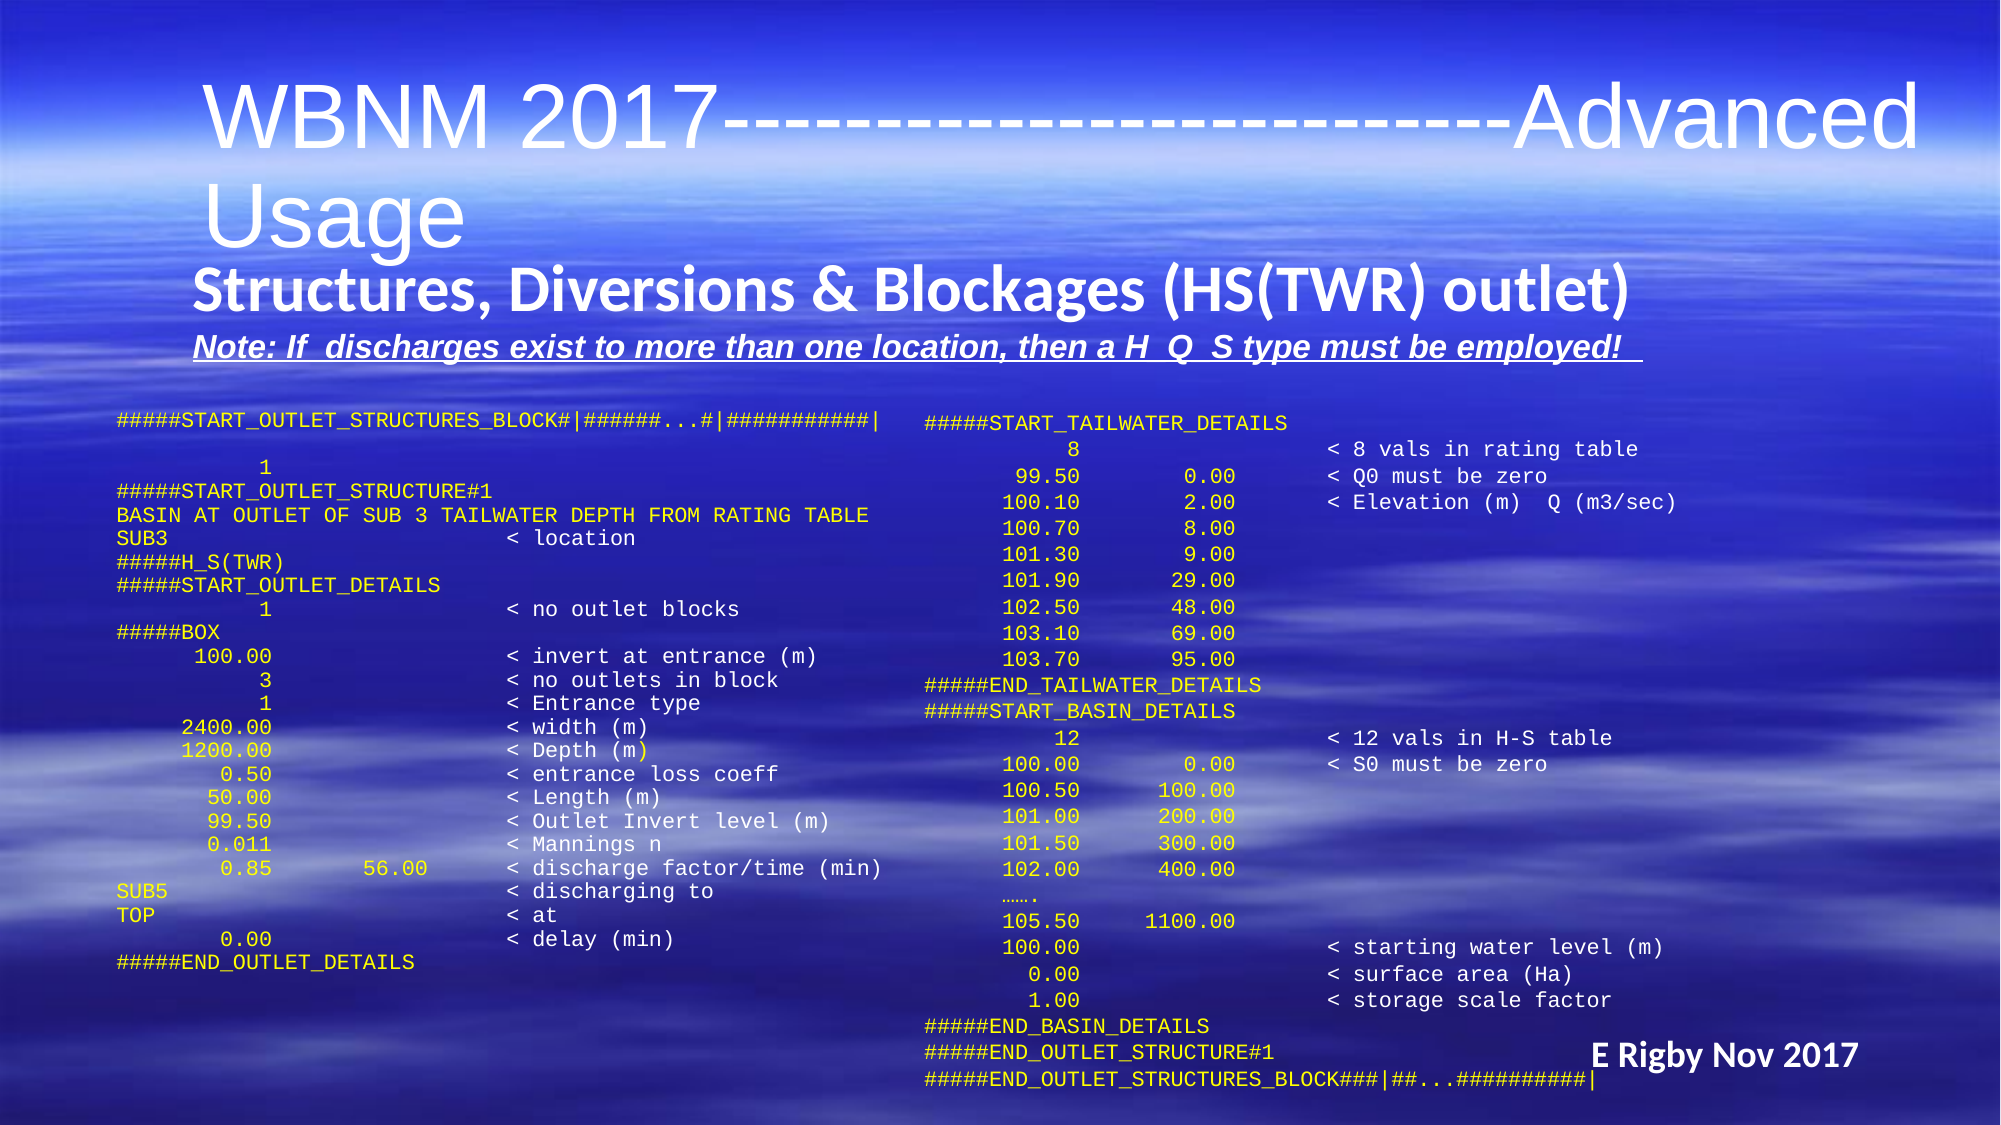

WBNM 2017--------------------------Advanced Usage
Structures, Diversions & Blockages (HS(TWR) outlet)
Note: If  discharges exist to more than one location, then a H_Q_S type must be employed!
#####START_OUTLET_STRUCTURES_BLOCK#|######...#|###########|
           1
#####START_OUTLET_STRUCTURE#1
BASIN AT OUTLET OF SUB 3 TAILWATER DEPTH FROM RATING TABLE
SUB3                          < location
#####H_S(TWR)
#####START_OUTLET_DETAILS
           1                  < no outlet blocks
#####BOX
      100.00                  < invert at entrance (m)
           3                  < no outlets in block
           1                  < Entrance type
     2400.00                  < width (m)
     1200.00                  < Depth (m)
        0.50                  < entrance loss coeff
       50.00                  < Length (m)
       99.50                  < Outlet Invert level (m)
       0.011                  < Mannings n
        0.85       56.00      < discharge factor/time (min)
SUB5                          < discharging to
TOP                           < at
        0.00                  < delay (min)
#####END_OUTLET_DETAILS
#####START_TAILWATER_DETAILS
           8                   < 8 vals in rating table
       99.50        0.00       < Q0 must be zero
      100.10        2.00       < Elevation (m)  Q (m3/sec)
      100.70        8.00
      101.30        9.00
      101.90       29.00
      102.50       48.00
      103.10       69.00
      103.70       95.00
#####END_TAILWATER_DETAILS
#####START_BASIN_DETAILS
          12                   < 12 vals in H-S table
      100.00        0.00       < S0 must be zero
      100.50      100.00
      101.00      200.00
      101.50      300.00
      102.00      400.00
      …….
      105.50     1100.00
      100.00                   < starting water level (m)
        0.00                   < surface area (Ha)
        1.00                   < storage scale factor
#####END_BASIN_DETAILS
#####END_OUTLET_STRUCTURE#1
#####END_OUTLET_STRUCTURES_BLOCK###|##...##########|

E Rigby Nov 2017